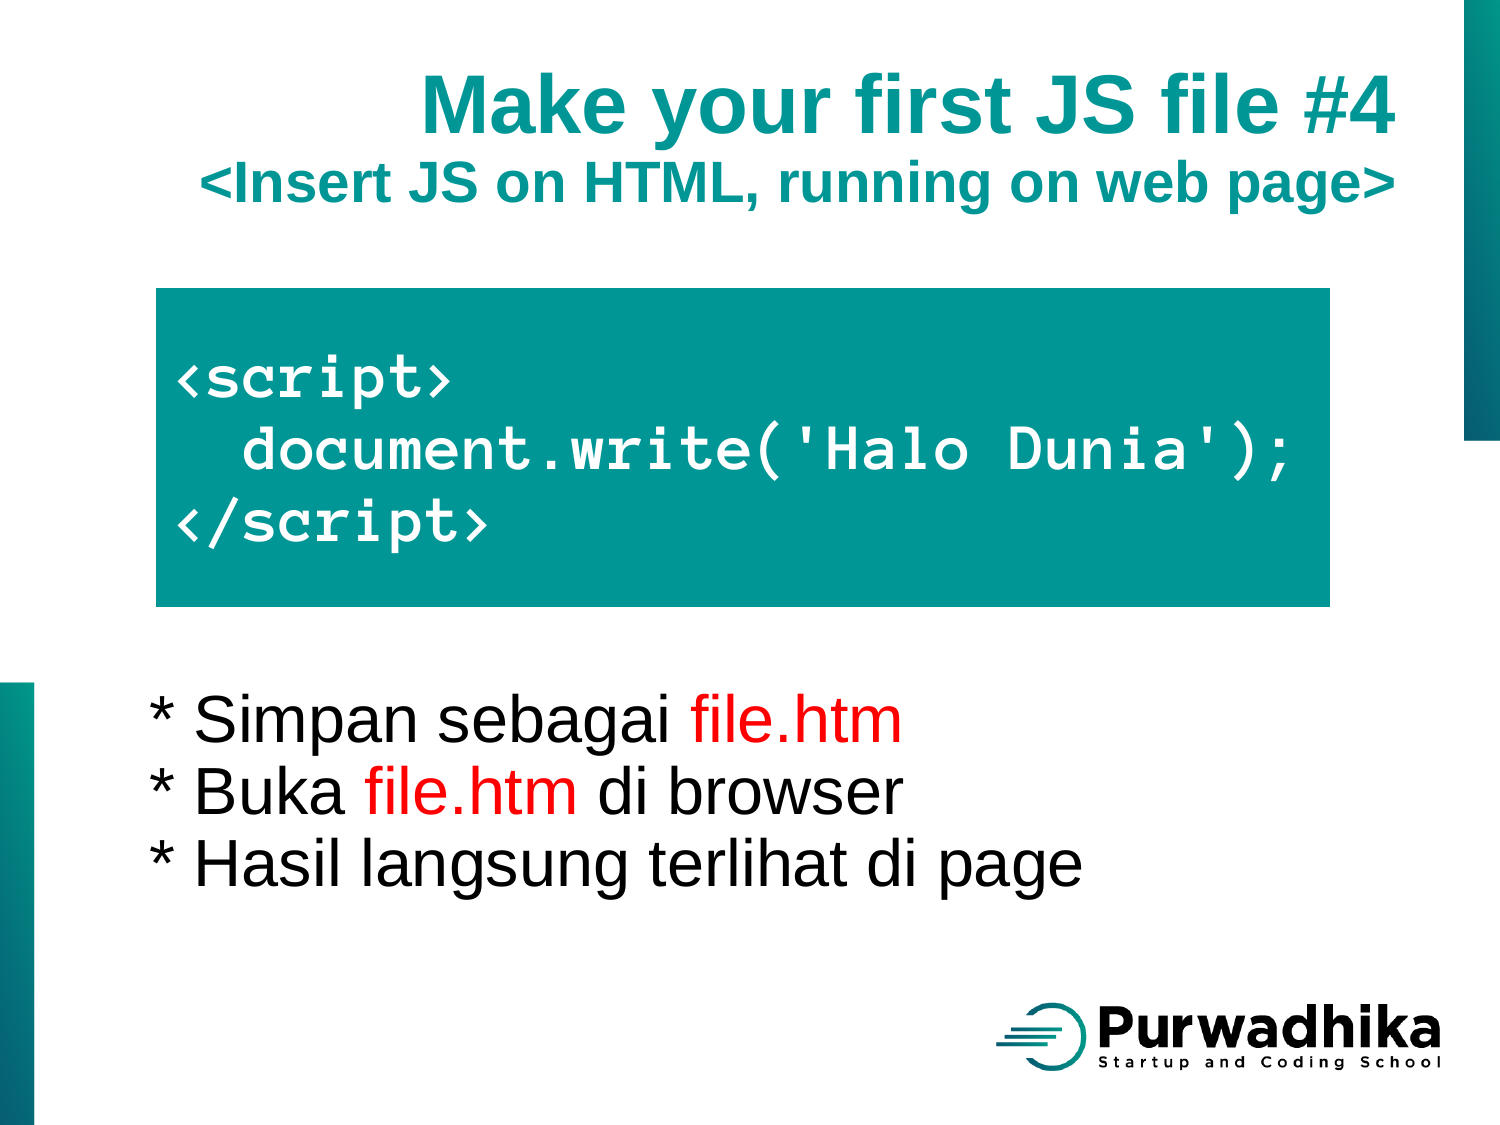

Make your first JS file #4
<Insert JS on HTML, running on web page>

<script>
  document.write('Halo Dunia');
</script>

* Simpan sebagai file.htm
* Buka file.htm di browser
* Hasil langsung terlihat di page